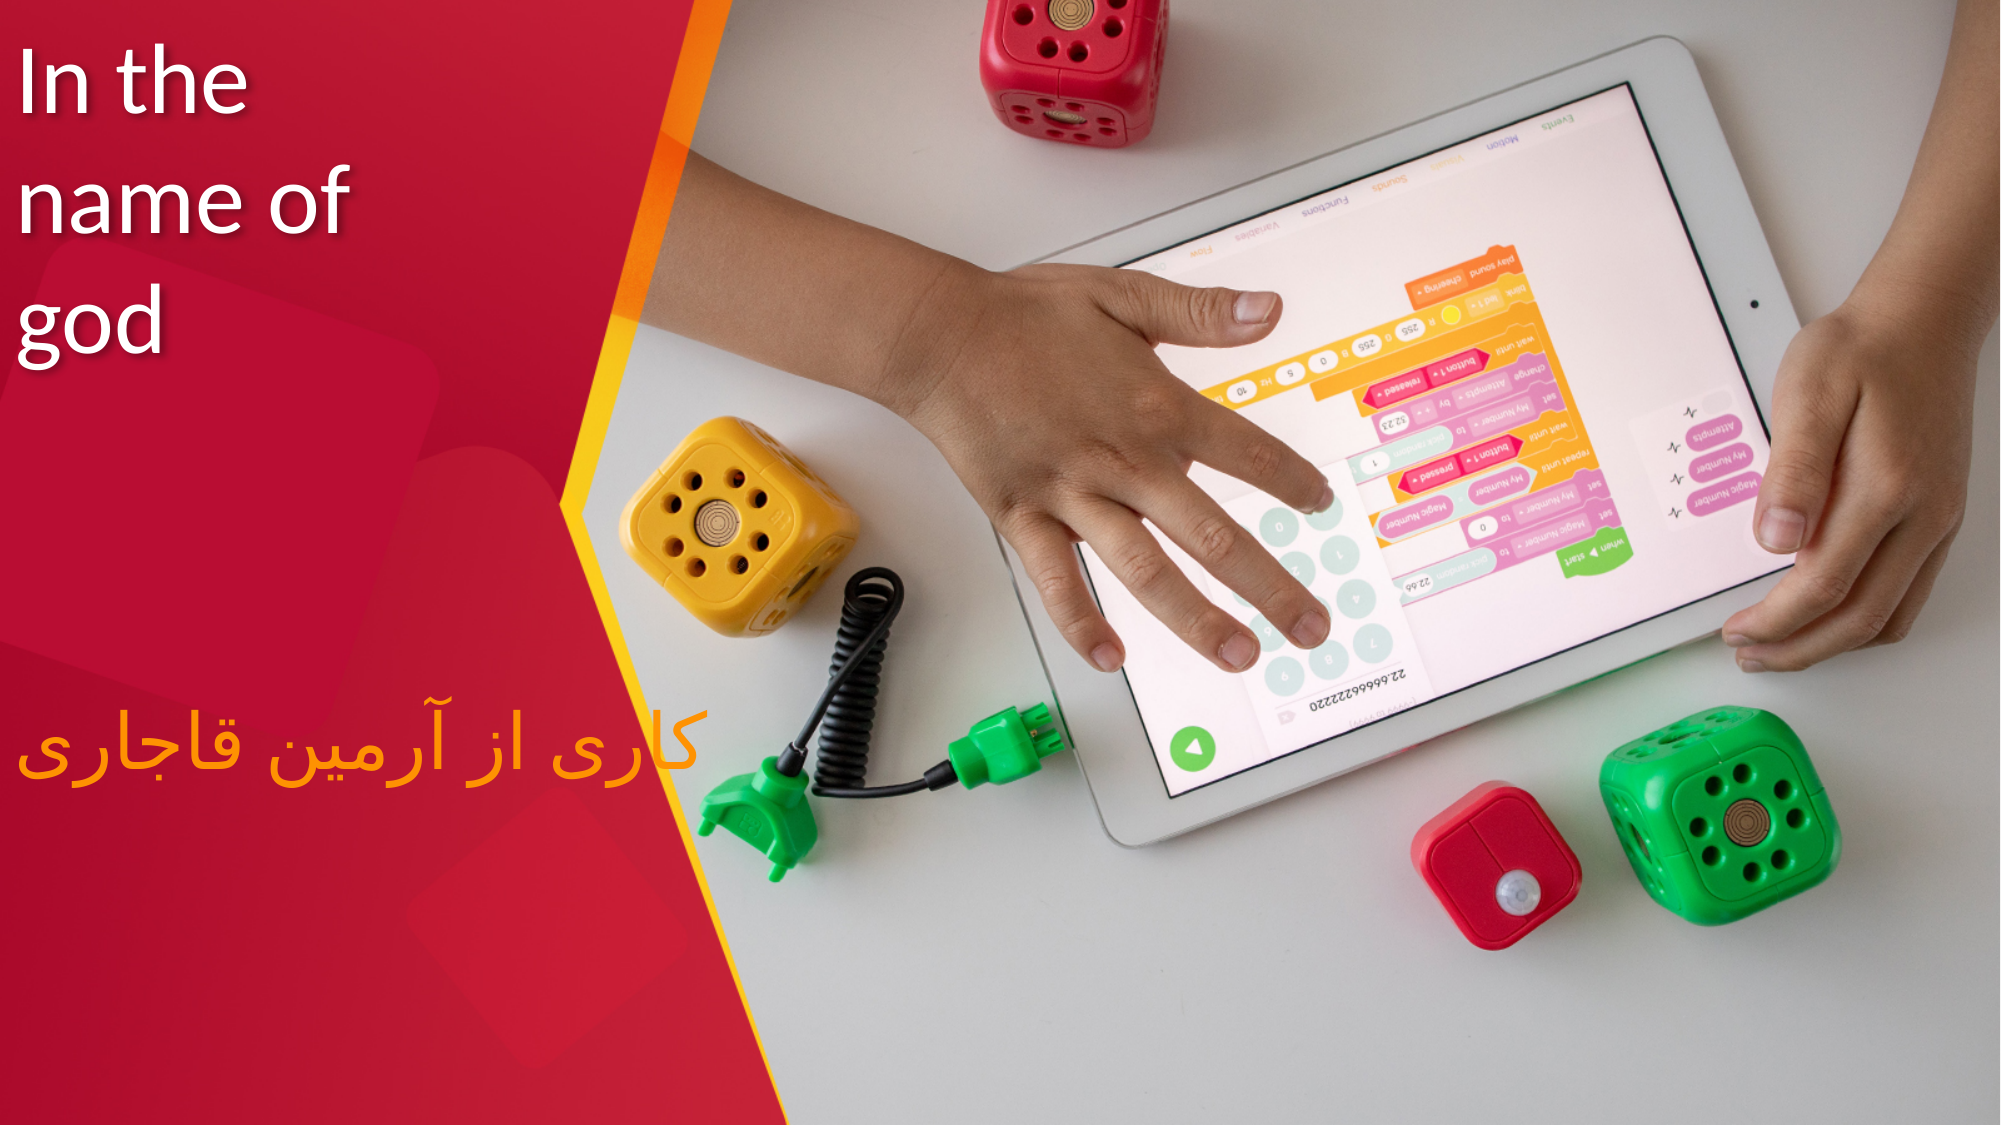

# In the name of god
کاری از آرمین قاجاری